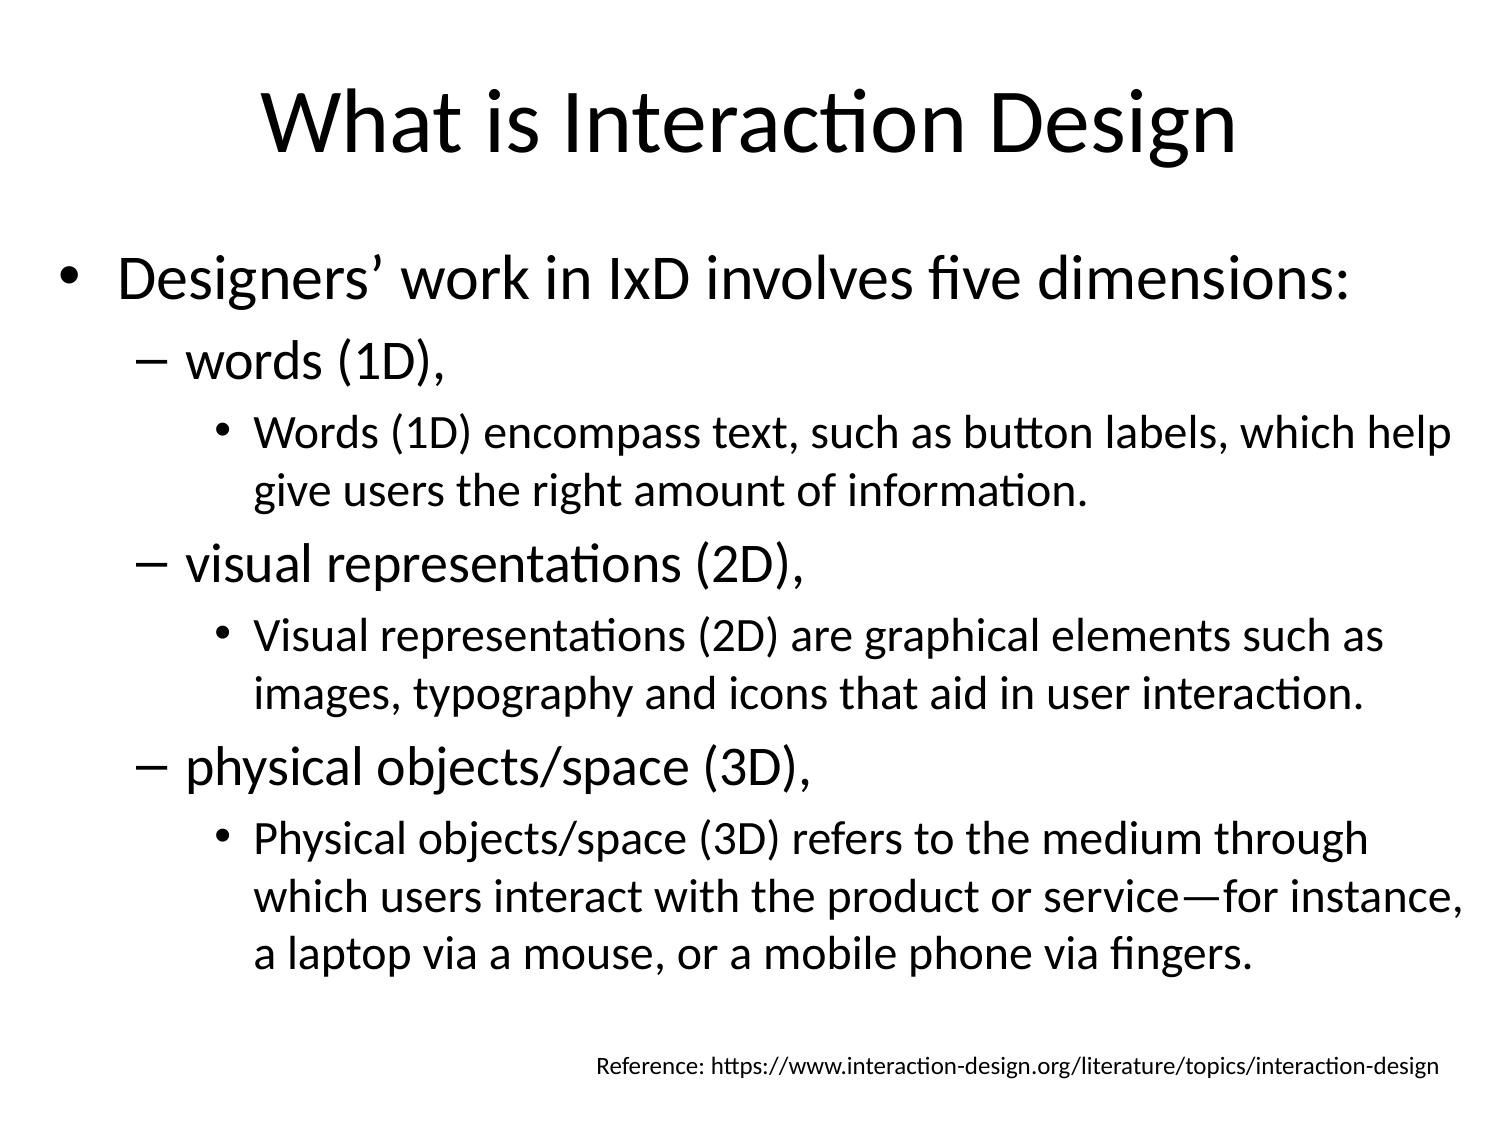

# What is Interaction Design
Designers’ work in IxD involves five dimensions:
words (1D),
Words (1D) encompass text, such as button labels, which help give users the right amount of information.
visual representations (2D),
Visual representations (2D) are graphical elements such as images, typography and icons that aid in user interaction.
physical objects/space (3D),
Physical objects/space (3D) refers to the medium through which users interact with the product or service—for instance, a laptop via a mouse, or a mobile phone via fingers.

Reference: https://www.interaction-design.org/literature/topics/interaction-design